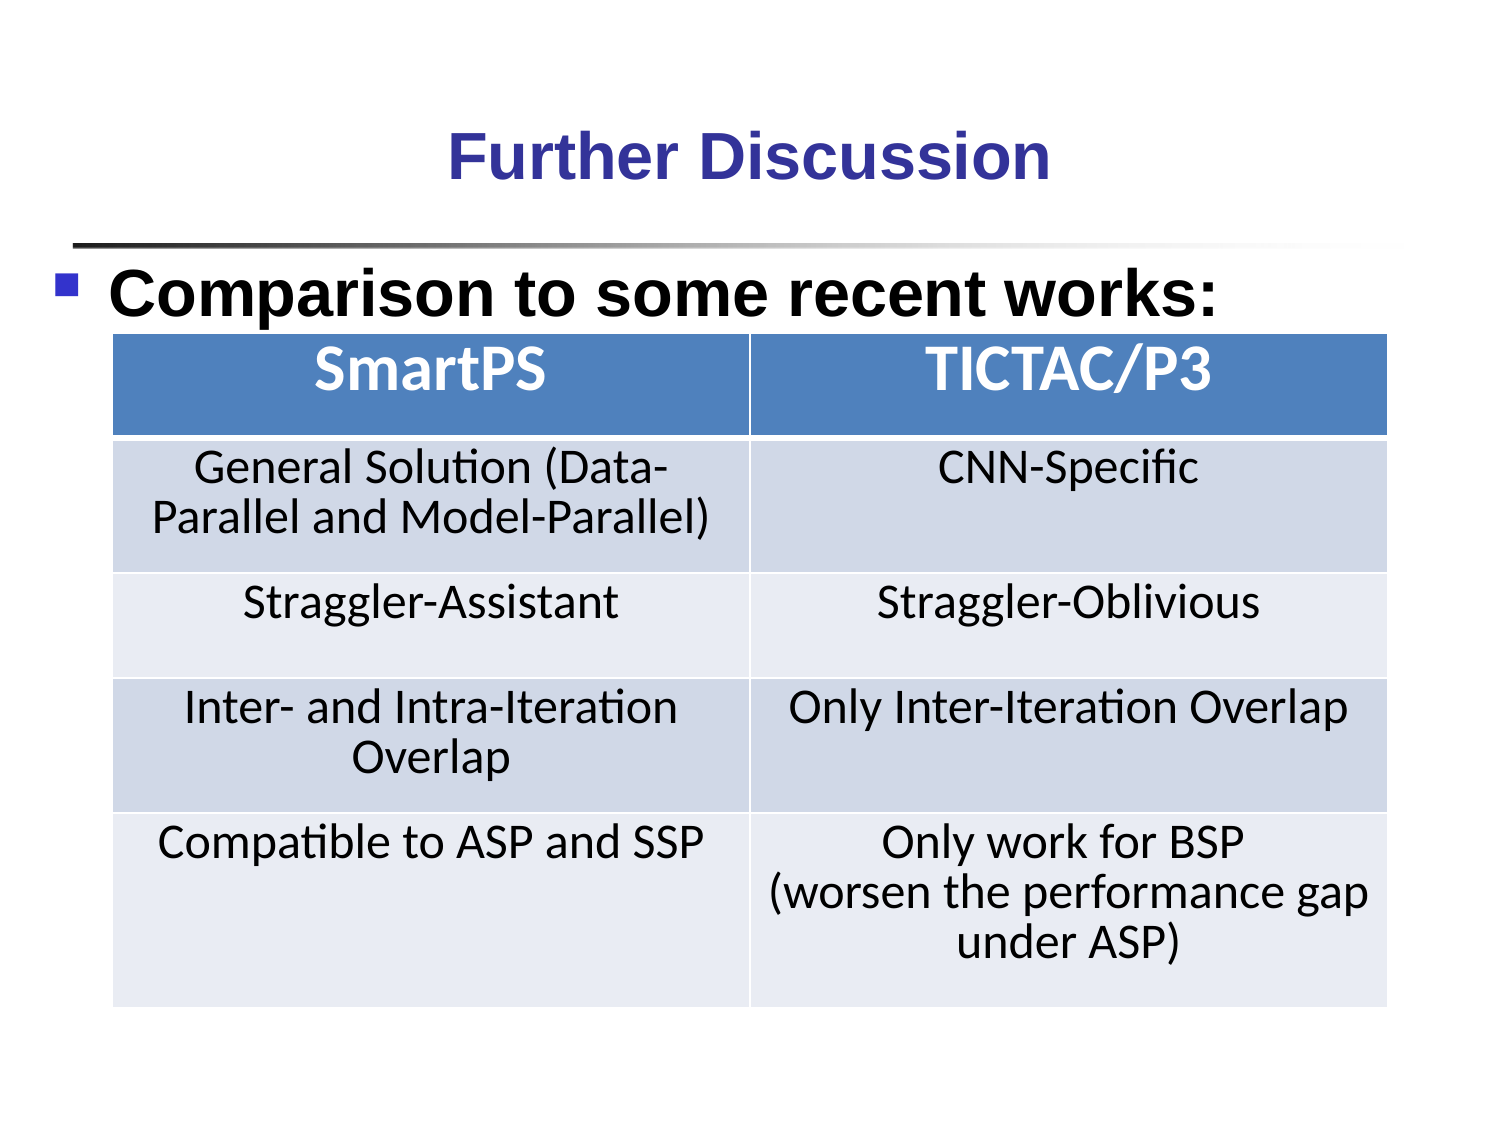

# Further Discussion
Comparison to some recent works:
| SmartPS | TICTAC/P3 |
| --- | --- |
| General Solution (Data-Parallel and Model-Parallel) | CNN-Specific |
| Straggler-Assistant | Straggler-Oblivious |
| Inter- and Intra-Iteration Overlap | Only Inter-Iteration Overlap |
| Compatible to ASP and SSP | Only work for BSP (worsen the performance gap under ASP) |